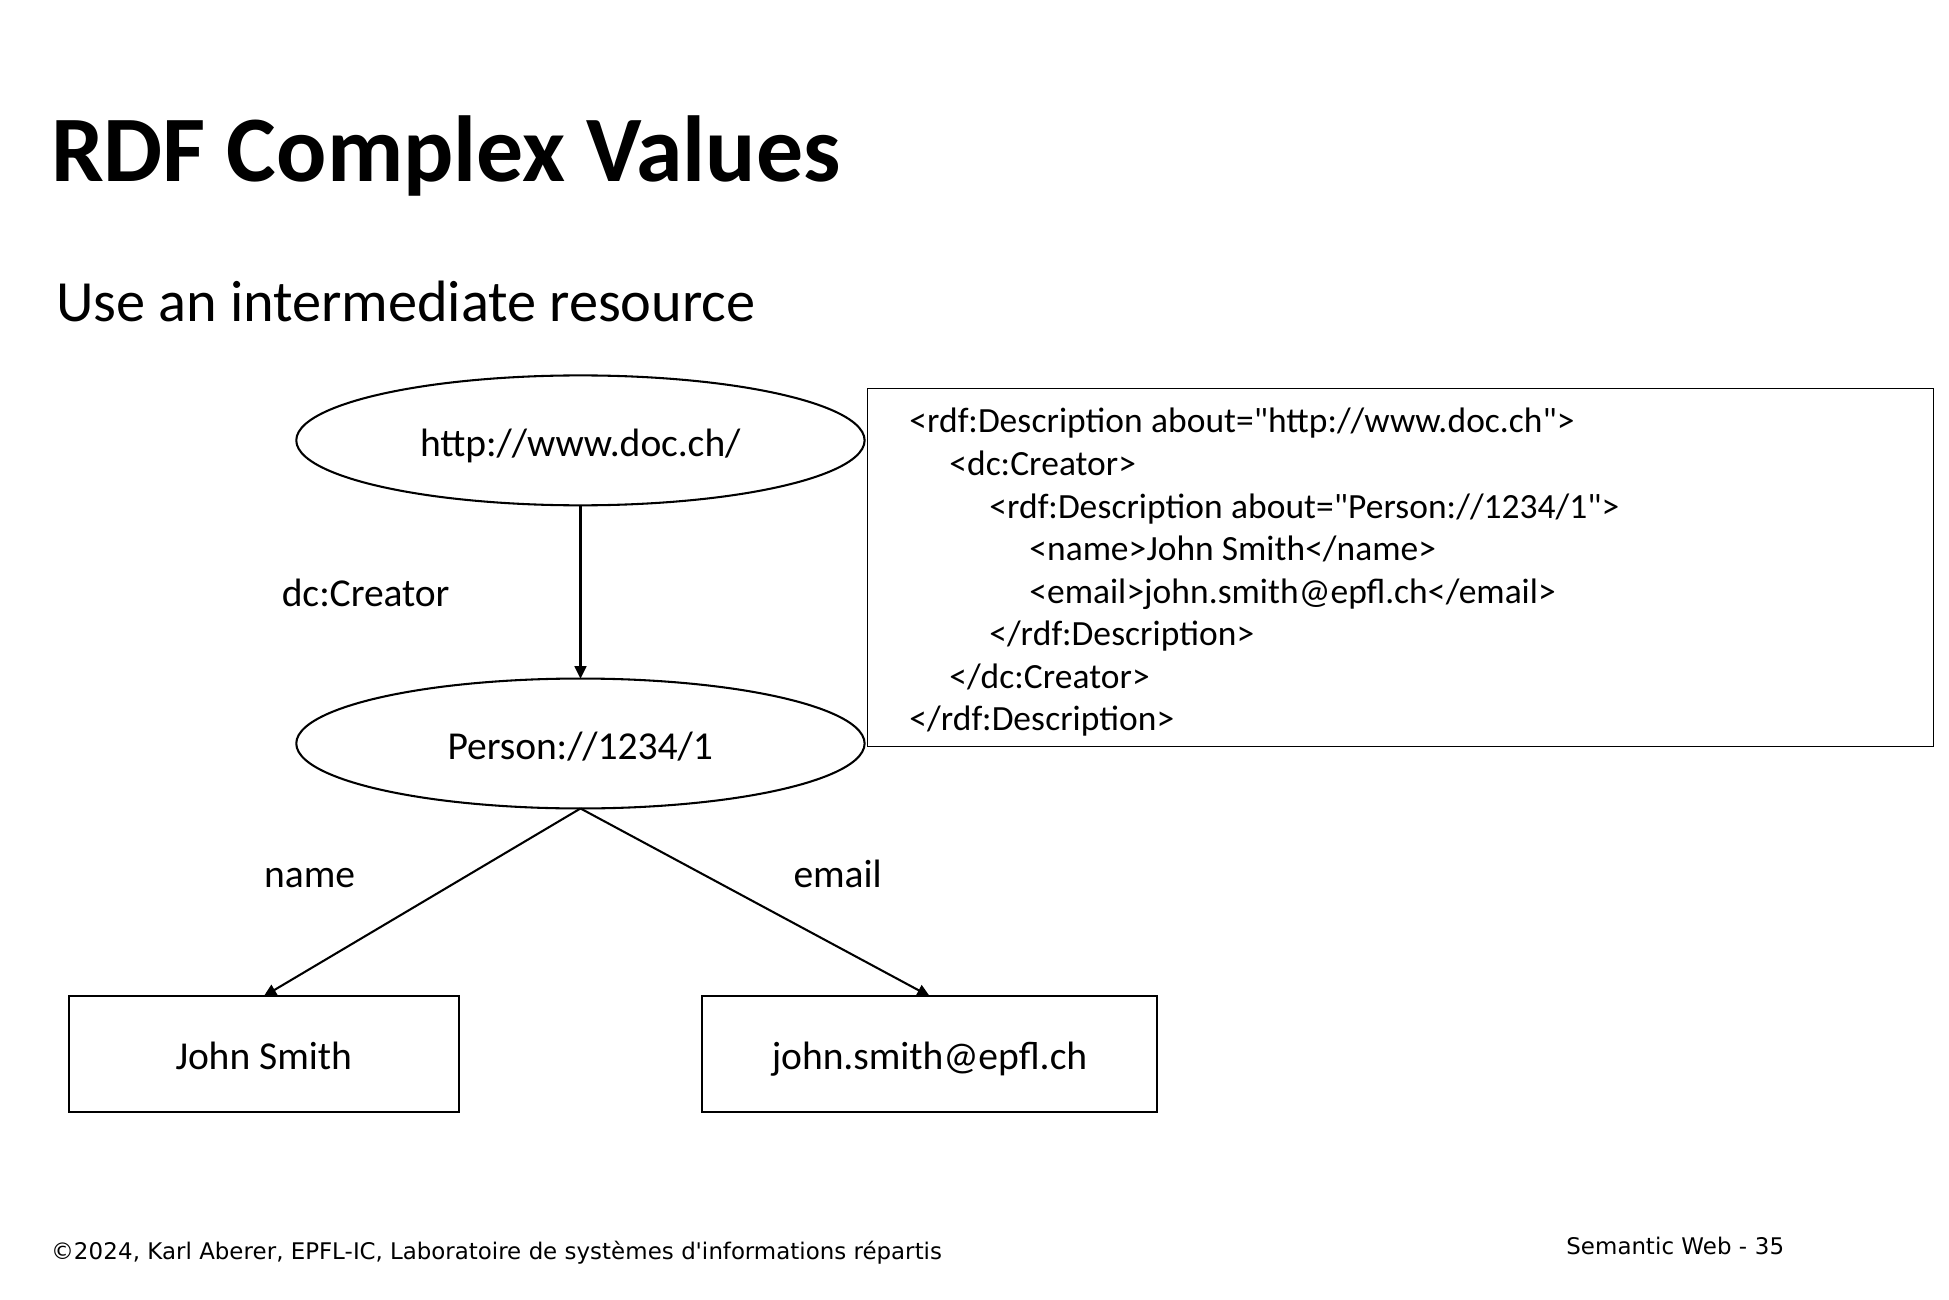

# RDF Complex Values
Use an intermediate resource
http://www.doc.ch/
   <rdf:Description about="http://www.doc.ch">
        <dc:Creator>
             <rdf:Description about="Person://1234/1">
                  <name>John Smith</name>
                  <email>john.smith@epfl.ch</email> 
             </rdf:Description>
        </dc:Creator>
   </rdf:Description>
dc:Creator
Person://1234/1
name
email
John Smith
john.smith@epfl.ch
©2024, Karl Aberer, EPFL-IC, Laboratoire de systèmes d'informations répartis